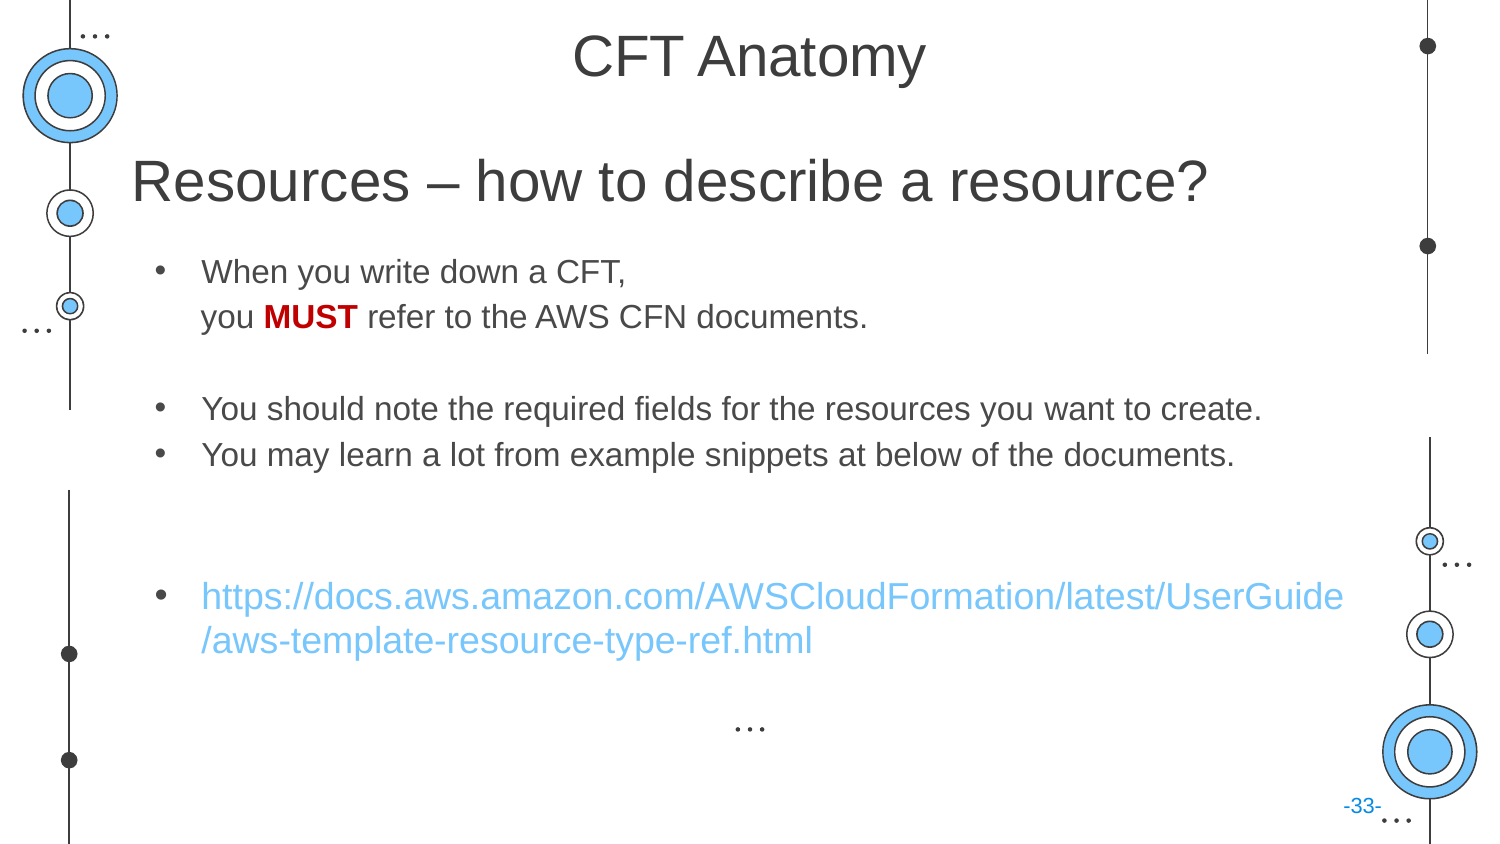

# CFT Anatomy
Resources – how to describe a resource?
When you write down a CFT,
     you MUST refer to the AWS CFN documents.

You should note the required fields for the resources you want to create.
You may learn a lot from example snippets at below of the documents.

https://docs.aws.amazon.com/AWSCloudFormation/latest/UserGuide/aws-template-resource-type-ref.html

-33-